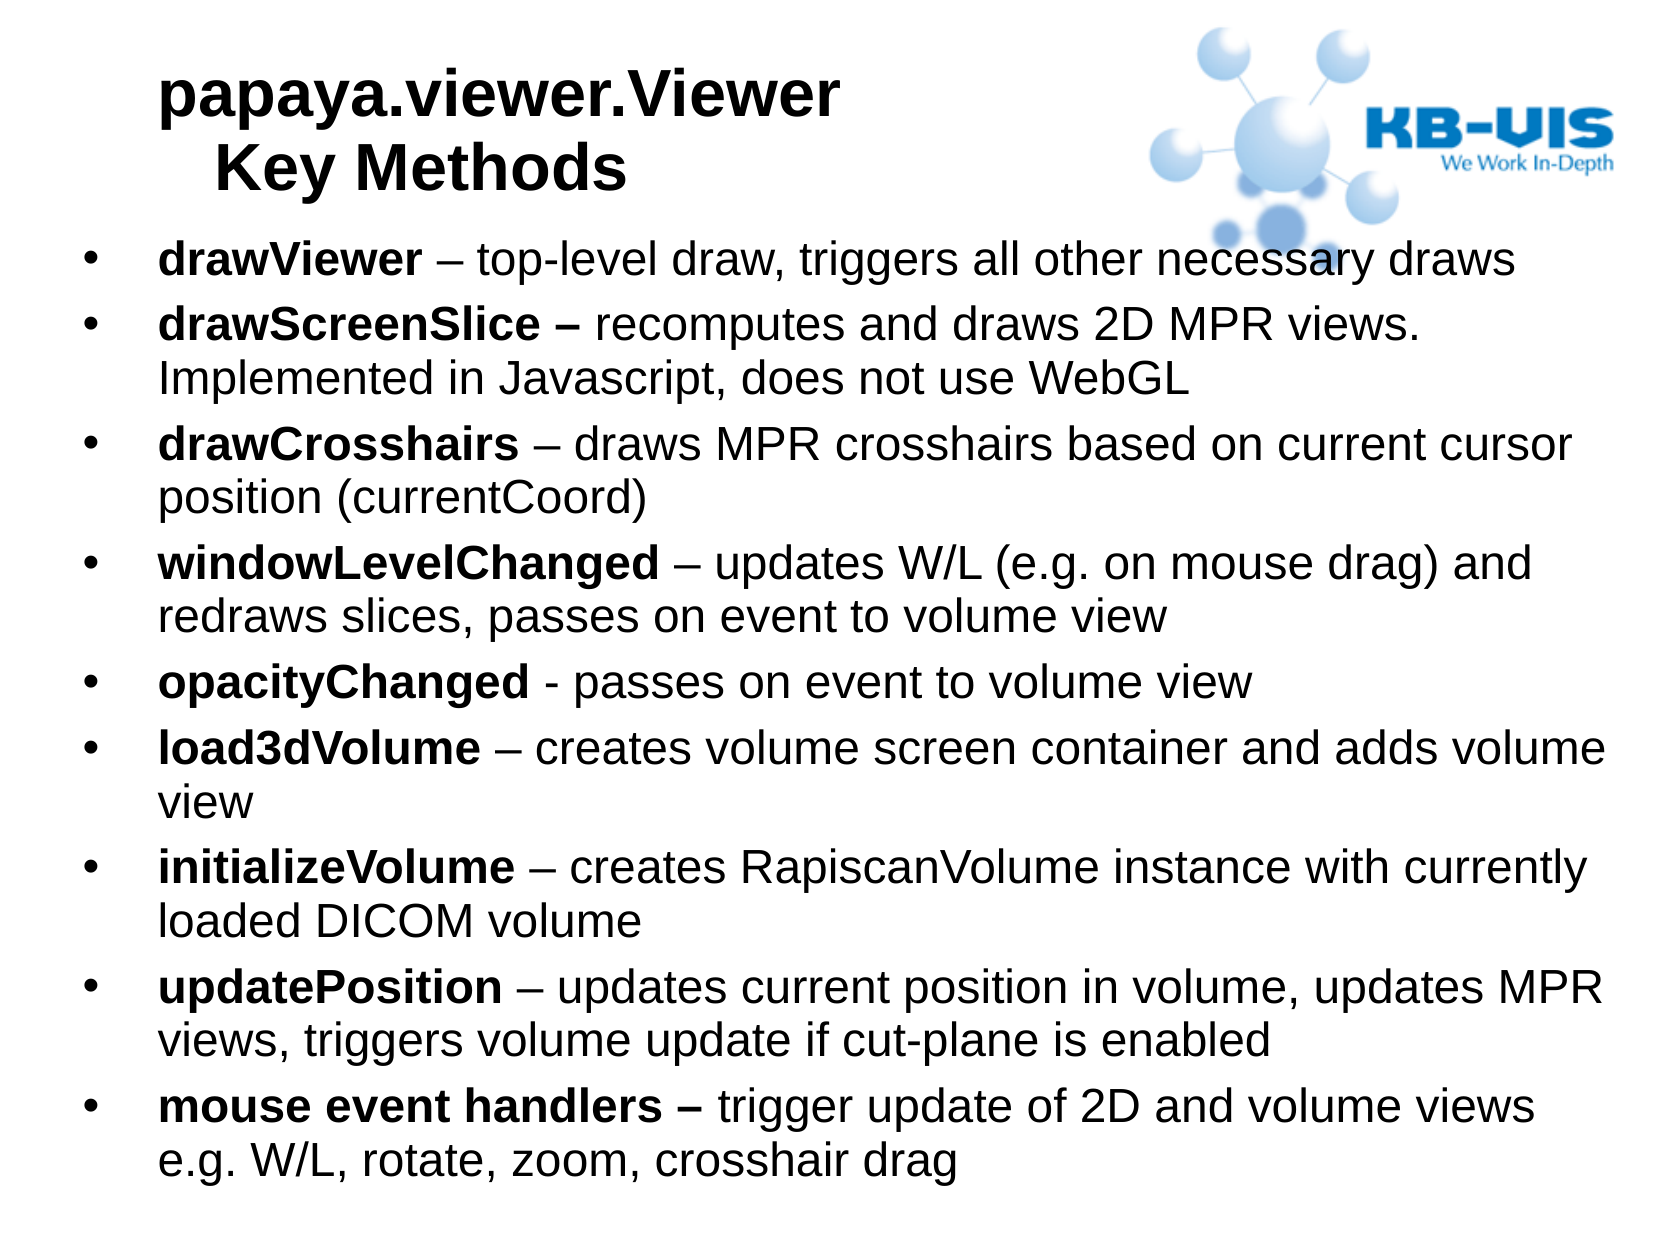

papaya.viewer.Viewer
Key Methods
drawViewer – top-level draw, triggers all other necessary draws
drawScreenSlice – recomputes and draws 2D MPR views. Implemented in Javascript, does not use WebGL
drawCrosshairs – draws MPR crosshairs based on current cursor position (currentCoord)
windowLevelChanged – updates W/L (e.g. on mouse drag) and redraws slices, passes on event to volume view
opacityChanged - passes on event to volume view
load3dVolume – creates volume screen container and adds volume view
initializeVolume – creates RapiscanVolume instance with currently loaded DICOM volume
updatePosition – updates current position in volume, updates MPR views, triggers volume update if cut-plane is enabled
mouse event handlers – trigger update of 2D and volume views e.g. W/L, rotate, zoom, crosshair drag